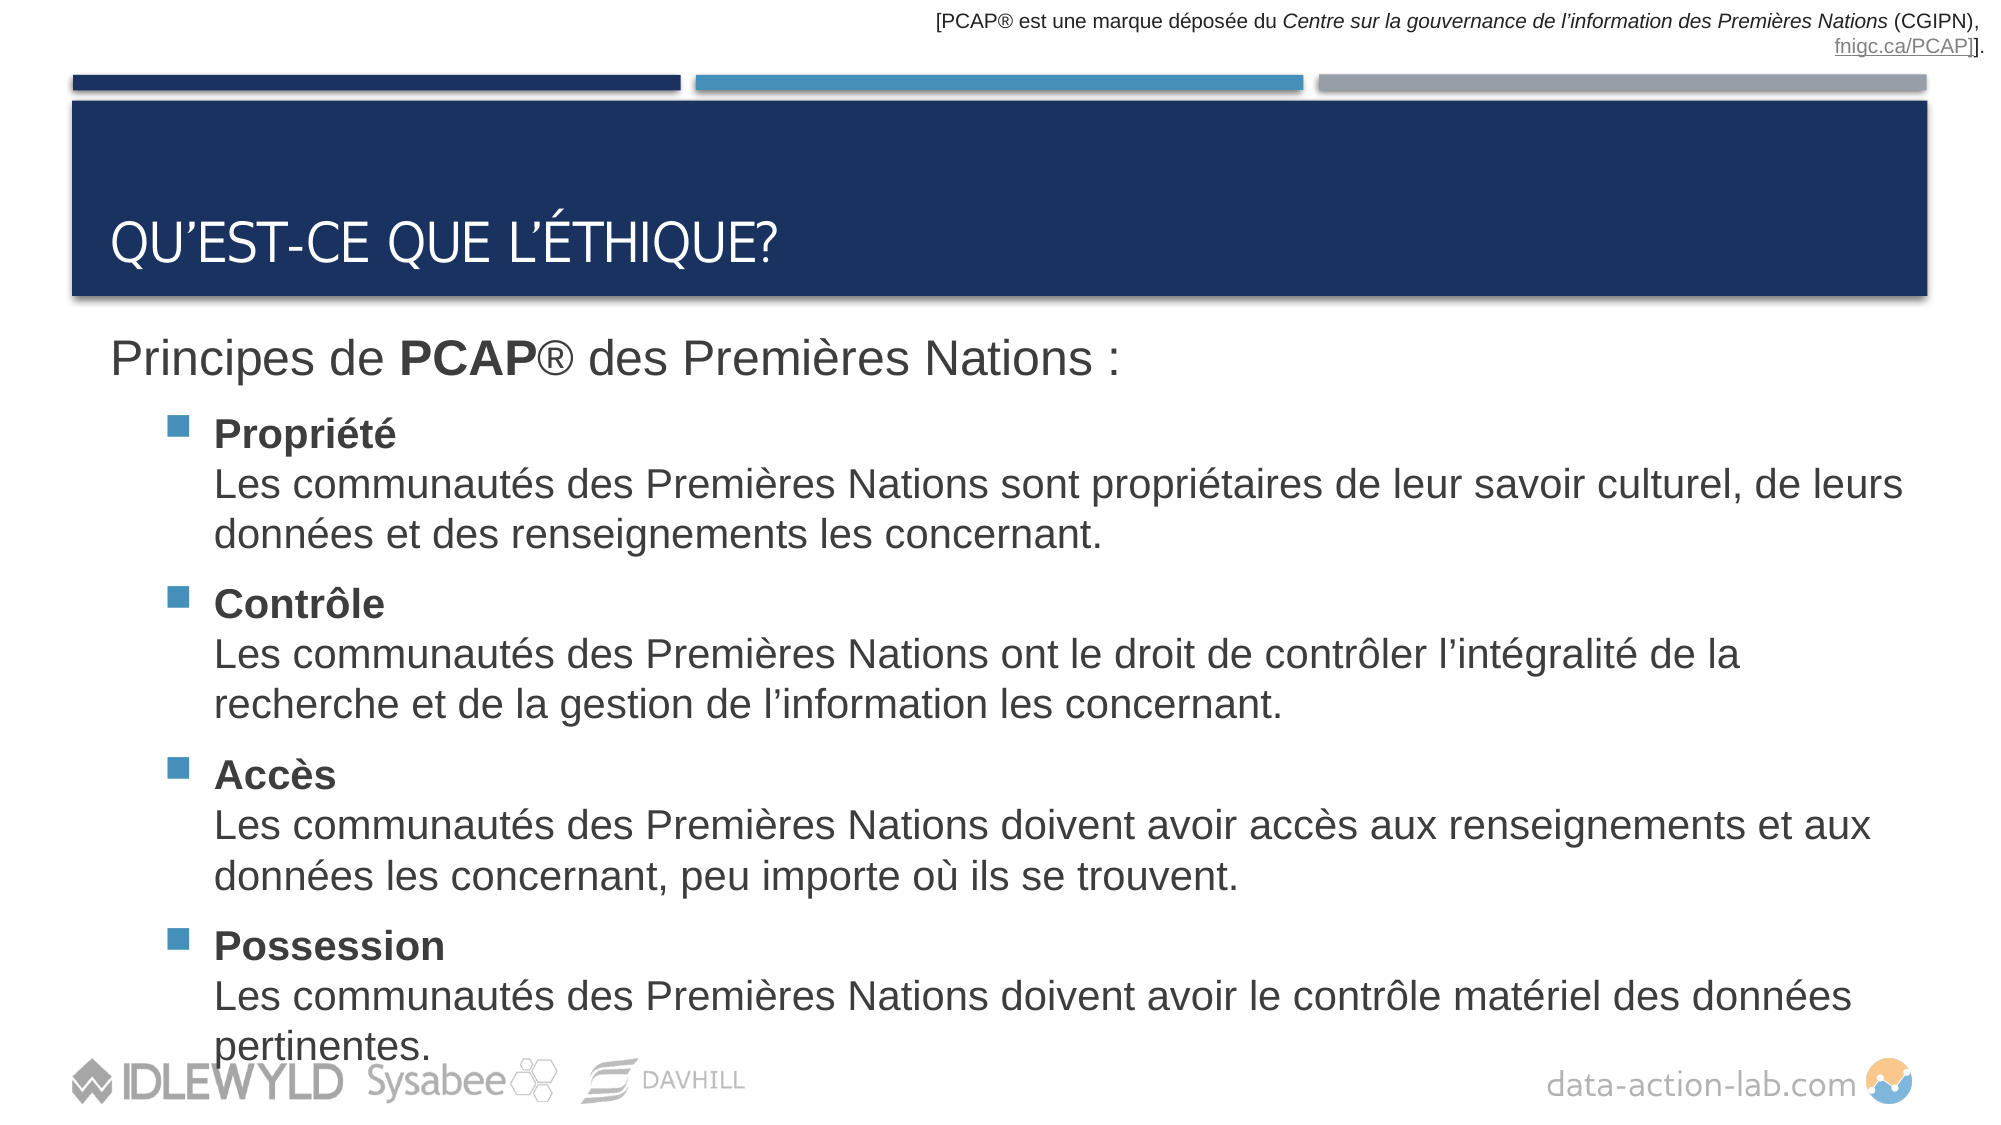

[PCAP® est une marque déposée du Centre sur la gouvernance de l’information des Premières Nations (CGIPN), fnigc.ca/PCAP]].
# QU’EST-CE QUE L’ÉTHIQUE?
Principes de PCAP® des Premières Nations :
Propriété
Les communautés des Premières Nations sont propriétaires de leur savoir culturel, de leurs données et des renseignements les concernant.
Contrôle
Les communautés des Premières Nations ont le droit de contrôler l’intégralité de la recherche et de la gestion de l’information les concernant.
Accès
Les communautés des Premières Nations doivent avoir accès aux renseignements et aux données les concernant, peu importe où ils se trouvent.
Possession
Les communautés des Premières Nations doivent avoir le contrôle matériel des données pertinentes.